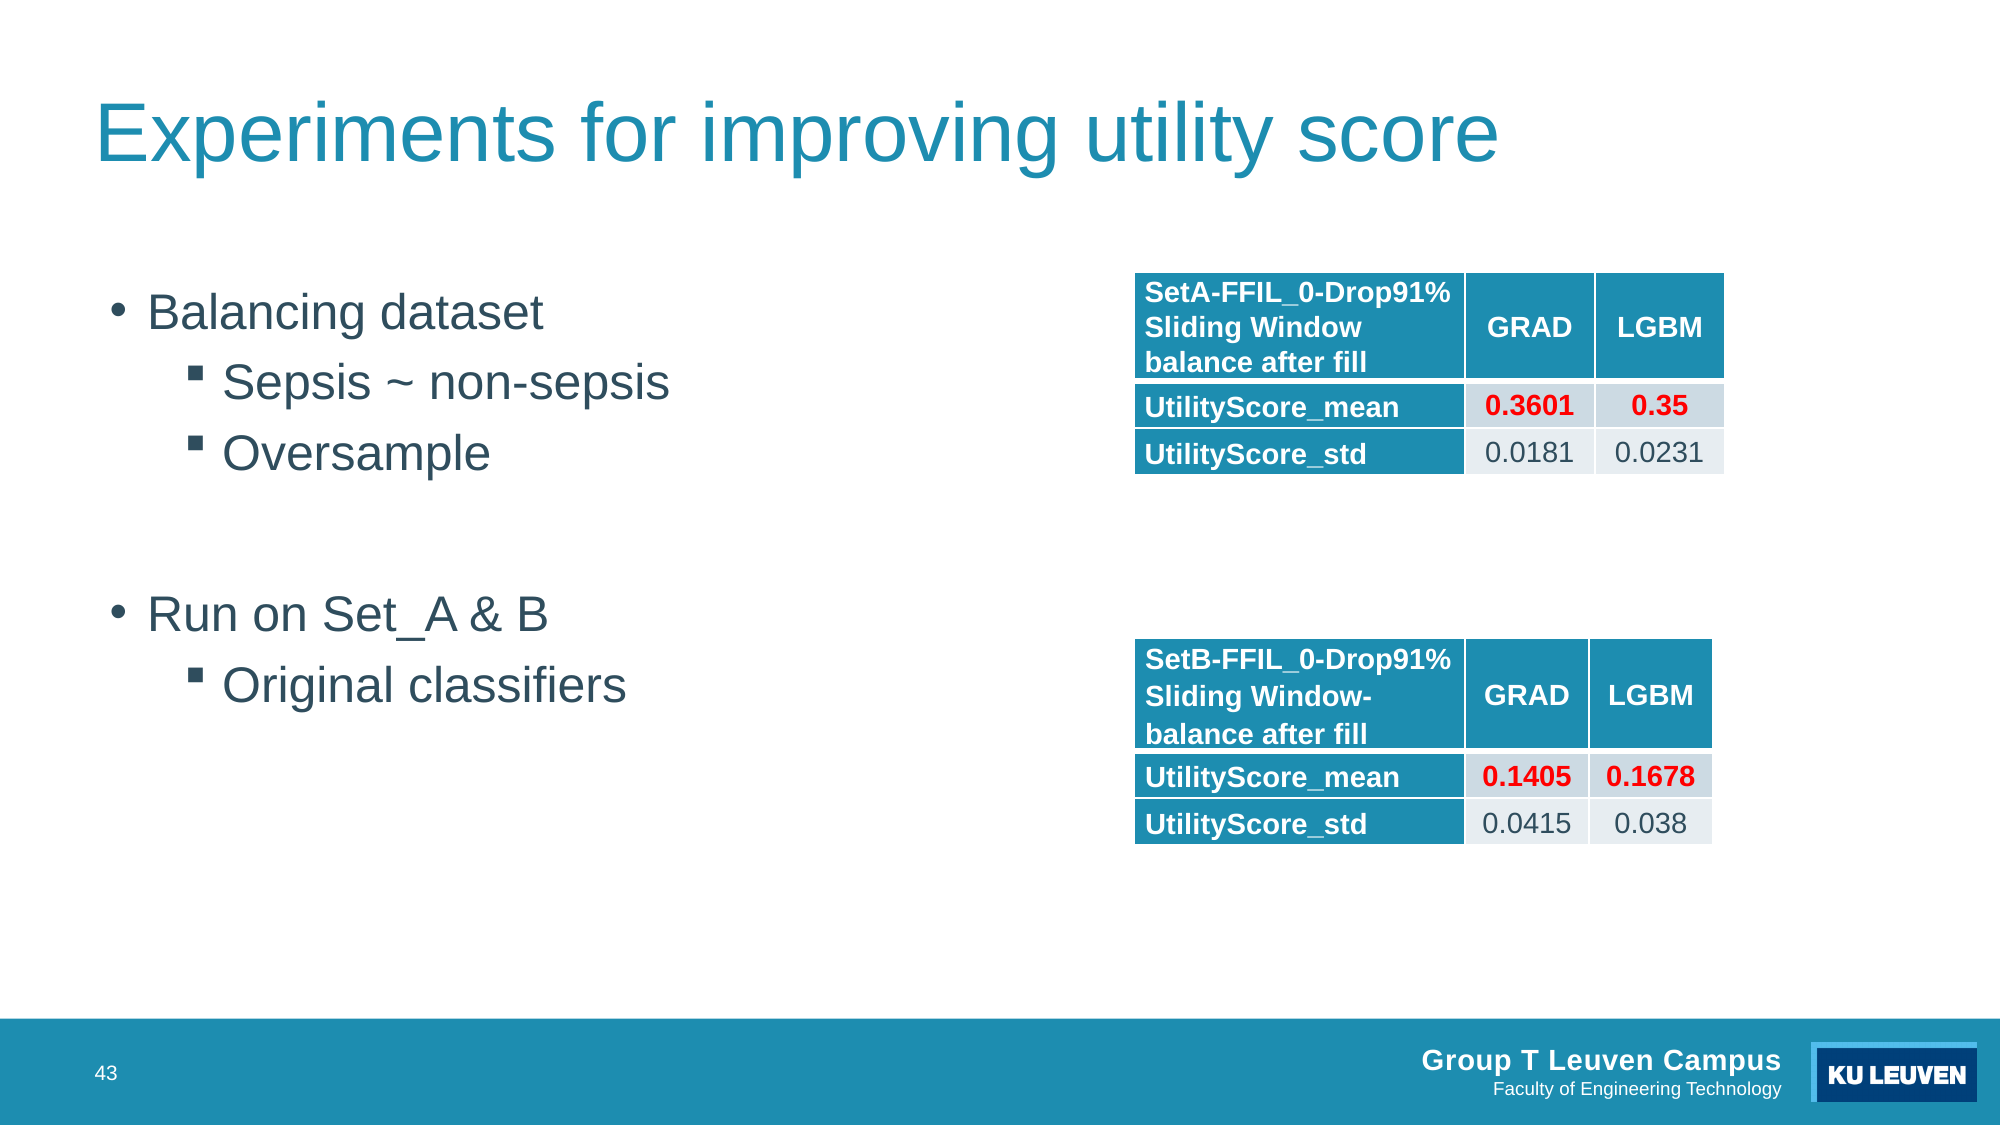

# Experiments for improving utility score
Balancing dataset
Sepsis ~ non-sepsis
Oversample

Run on Set_A & B
Original classifiers

| SetA-FFIL\_0-Drop91% Sliding Window balance after fill | GRAD | LGBM |
| --- | --- | --- |
| UtilityScore\_mean | 0.3601 | 0.35 |
| UtilityScore\_std | 0.0181 | 0.0231 |
| SetB-FFIL\_0-Drop91% Sliding Window-balance after fill | GRAD | LGBM |
| --- | --- | --- |
| UtilityScore\_mean | 0.1405 | 0.1678 |
| UtilityScore\_std | 0.0415 | 0.038 |
43